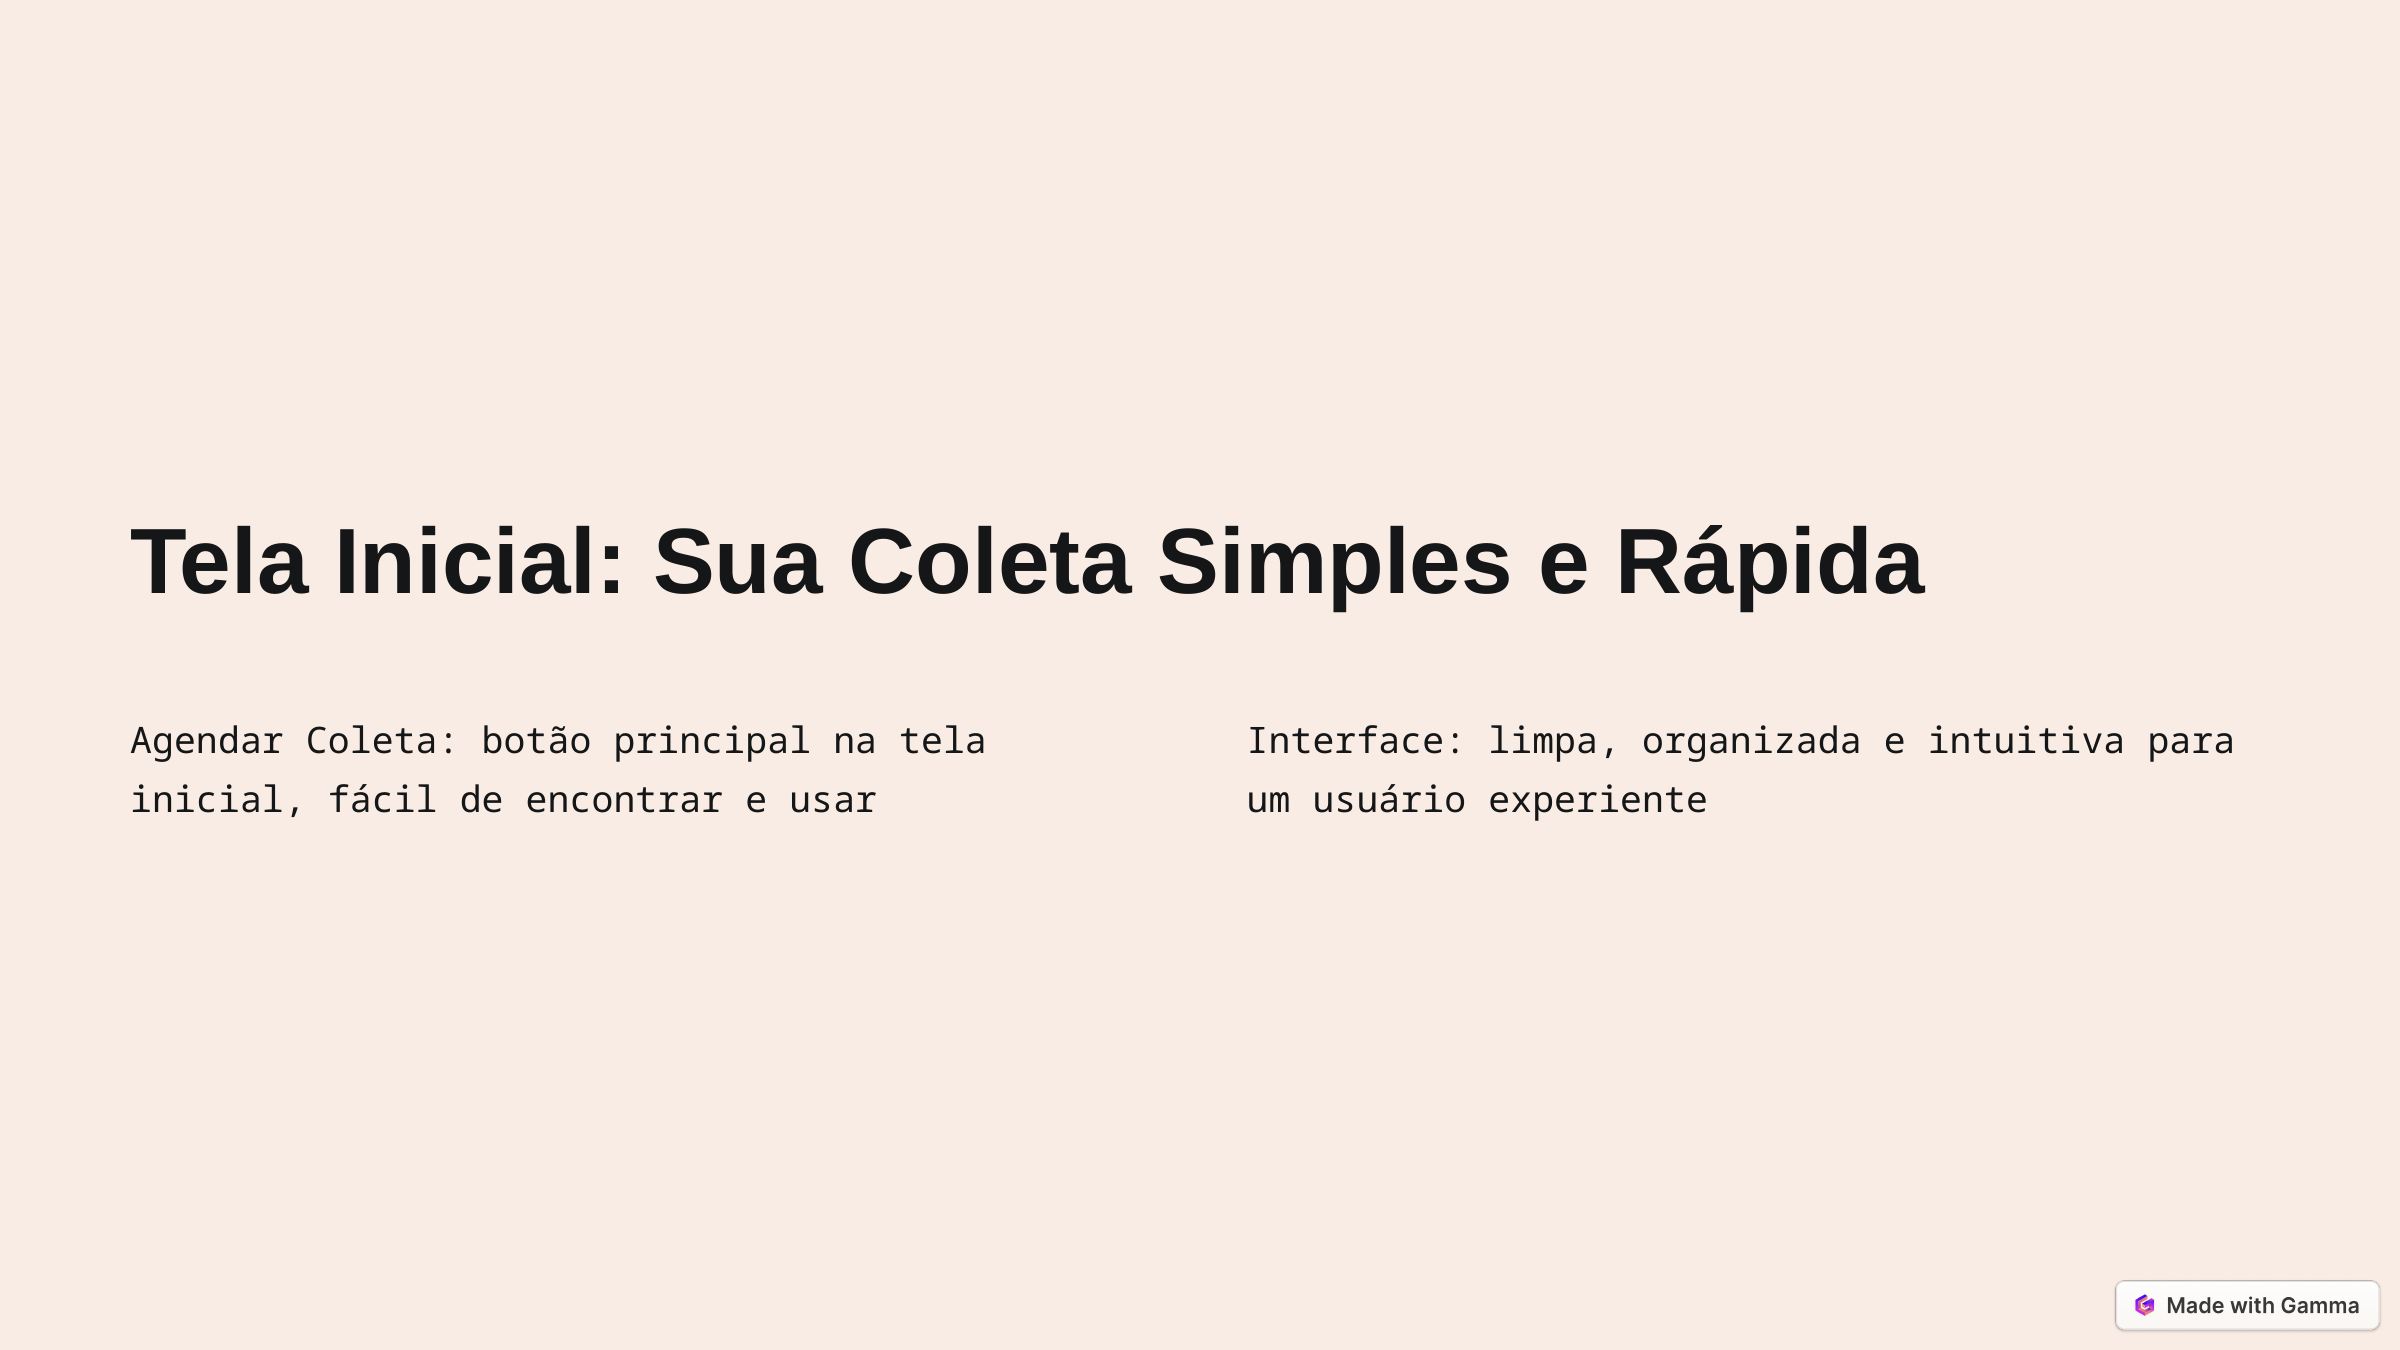

Tela Inicial: Sua Coleta Simples e Rápida
Agendar Coleta: botão principal na tela inicial, fácil de encontrar e usar
Interface: limpa, organizada e intuitiva para um usuário experiente